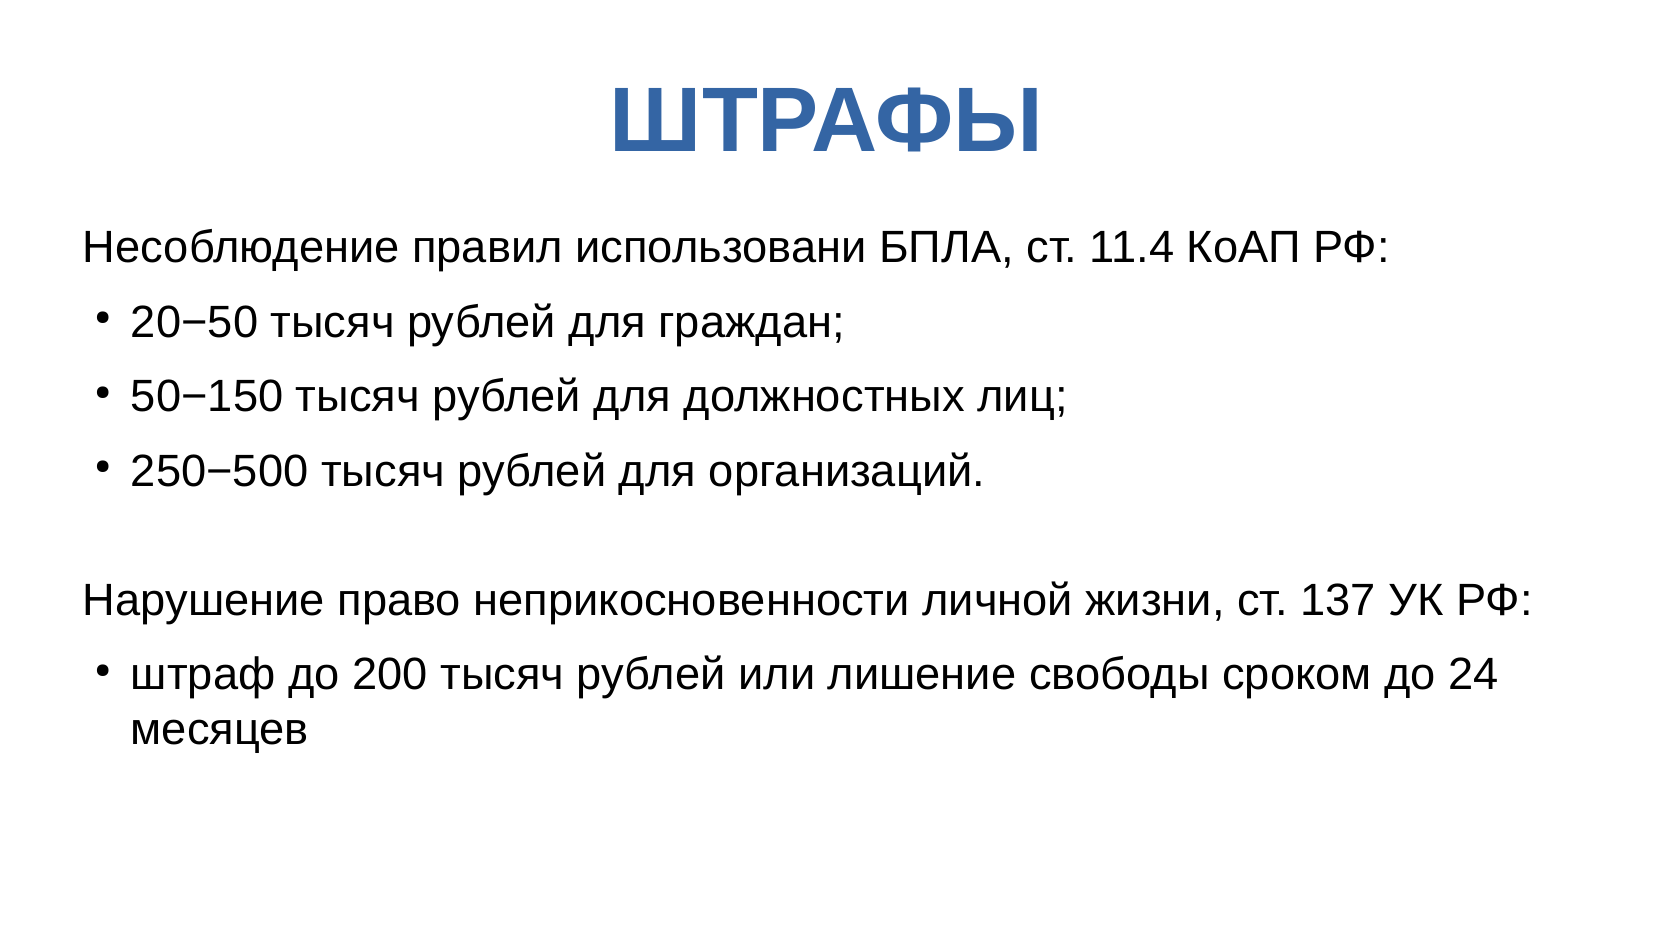

ШТРАФЫ
Несоблюдение правил использовани БПЛА, ст. 11.4 КоАП РФ:
20−50 тысяч рублей для граждан;
50−150 тысяч рублей для должностных лиц;
250−500 тысяч рублей для организаций.
Нарушение право неприкосновенности личной жизни, ст. 137 УК РФ:
штраф до 200 тысяч рублей или лишение свободы сроком до 24 месяцев